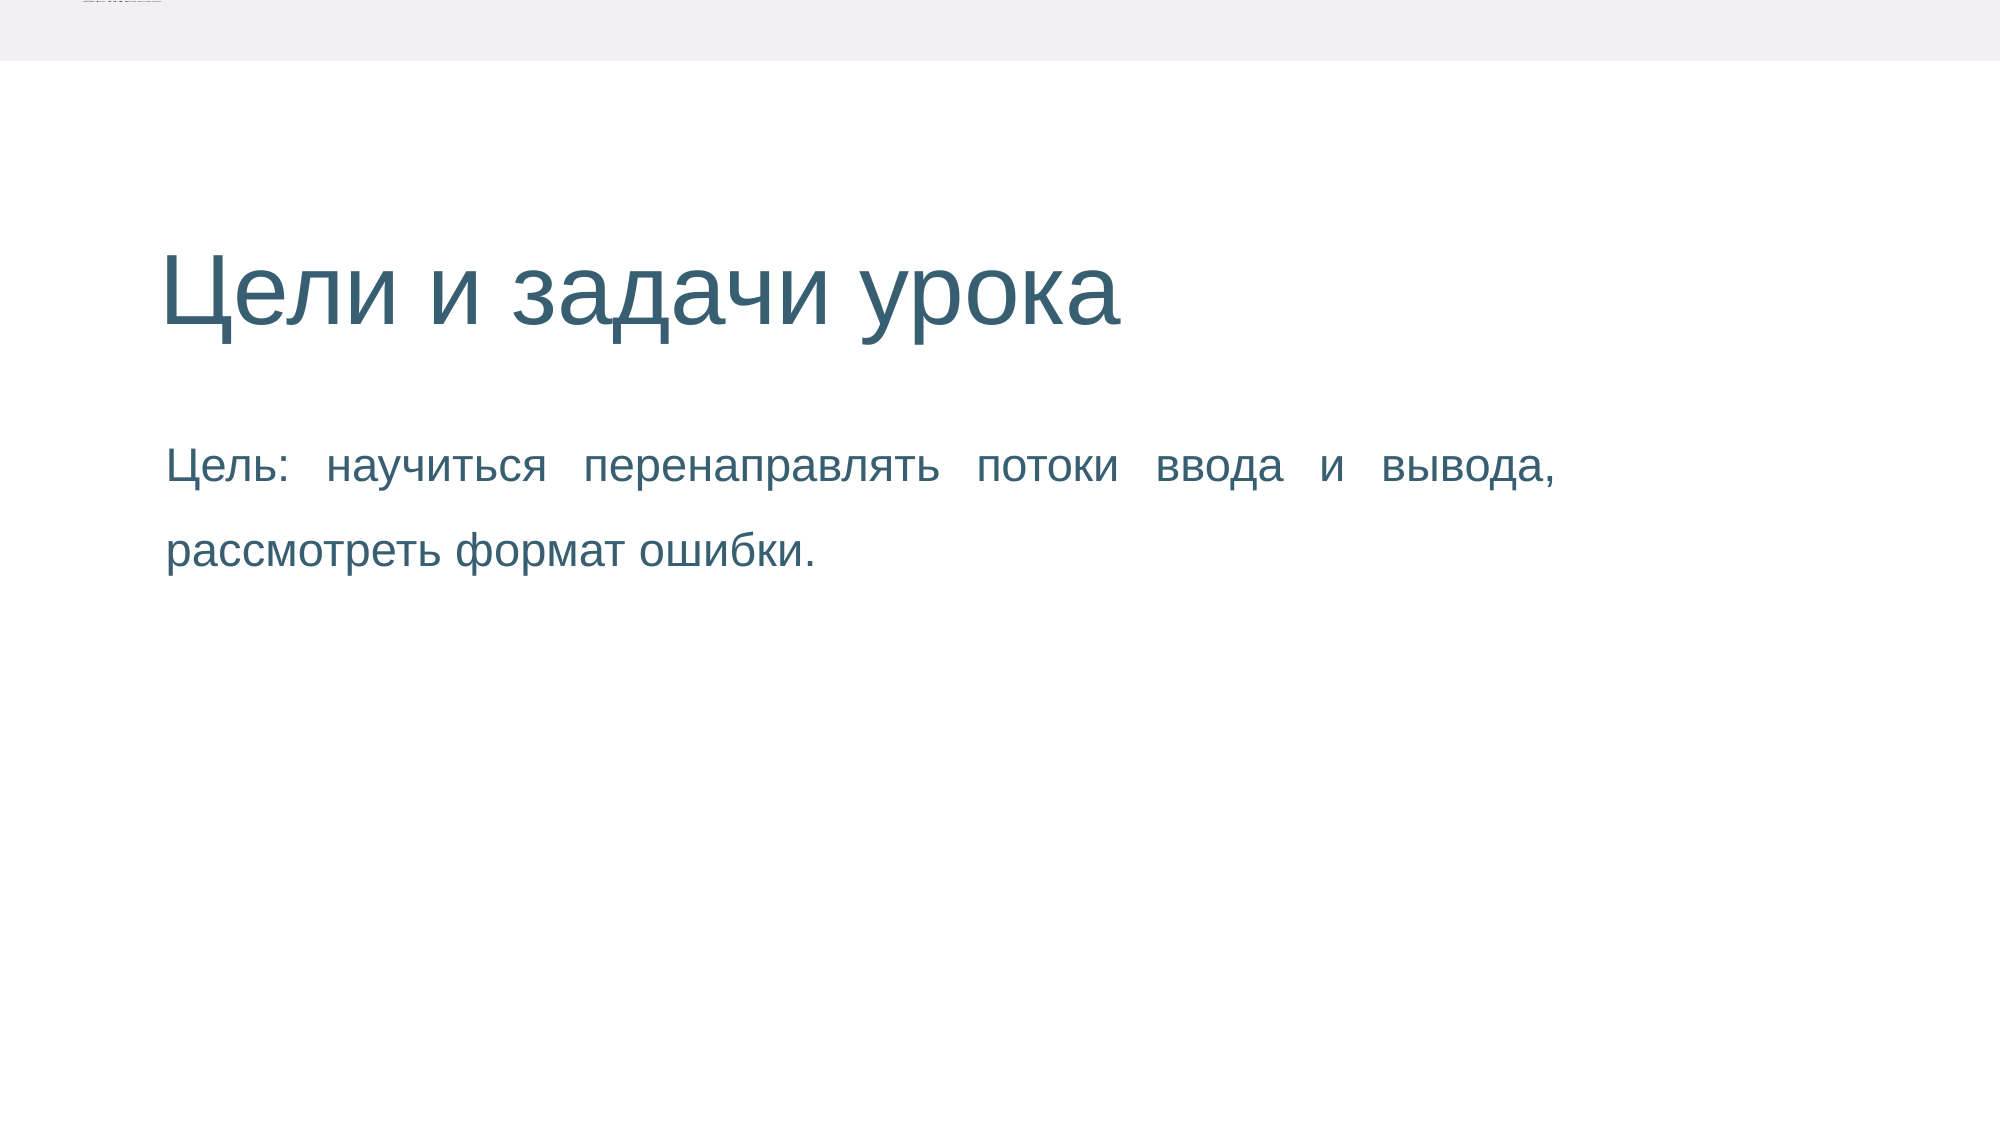

Цели и задачи урока
Цель: научиться перенаправлять потоки ввода и вывода,
рассмотреть формат ошибки.